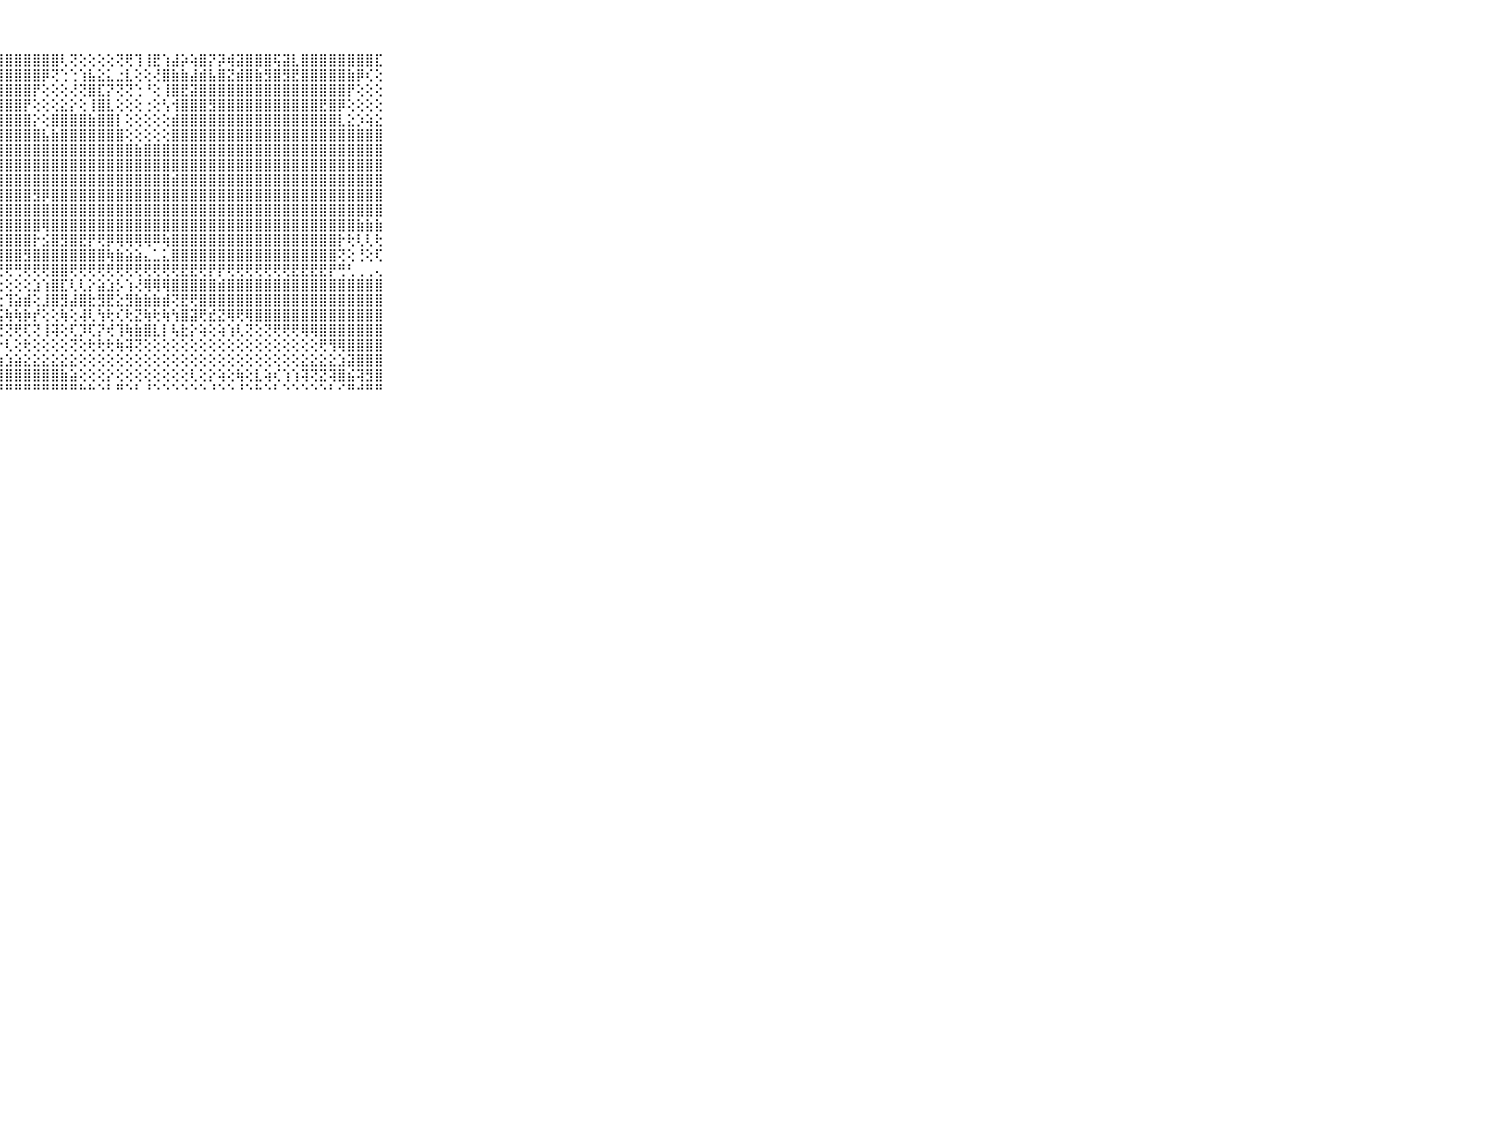

⠀⠀⠀⠀⠀⠀⠀⠀⠀⠀⠀⢸⣿⣿⣿⣿⣿⣿⣿⣿⣿⣿⣿⣿⣿⣿⣿⣿⣿⣿⣿⣿⣿⣿⢇⢝⢕⢕⢕⢕⢝⢟⢹⢸⣟⢱⣼⡵⢵⣿⡝⡽⢾⣽⣿⣿⣿⢯⣽⣇⣿⣿⣿⣿⣿⣿⣿⣿⣏⠀⠀⠀⠀⠀⠀⠀⠀⠀⠀⠀⠀
⠀⠀⠀⠀⠀⠀⠀⠀⠀⠀⠀⢸⣿⣿⣿⣿⣿⣿⣿⣿⣿⣿⣿⣿⣿⣿⣿⣿⣿⣿⣿⣿⡿⢝⢑⢑⢱⣧⣕⣅⣐⣇⢕⢕⢜⣿⣷⣷⣼⣾⣧⣿⣝⣾⣿⣷⣻⣿⣻⣟⣿⣿⣿⣿⣿⣷⡿⢎⢕⠀⠀⠀⠀⠀⠀⠀⠀⠀⠀⠀⠀
⠀⠀⠀⠀⠀⠀⠀⠀⠀⠀⠀⢸⣿⣿⣿⣿⣿⣿⣿⣿⣿⣿⣿⣿⣿⣿⣿⣿⣿⣿⣿⡟⢕⢕⢕⢜⢝⣿⣏⡝⢝⢝⢑⠘⢕⢸⣿⣟⣽⣿⣿⣿⣿⣿⣿⣿⣿⣿⣿⣿⣿⣿⣿⣿⣿⡟⢕⢕⢕⠀⠀⠀⠀⠀⠀⠀⠀⠀⠀⠀⠀
⠀⠀⠀⠀⠀⠀⠀⠀⠀⠀⠀⢸⣿⣿⣿⣿⣿⣿⣿⣿⣿⣿⣿⣿⣿⣿⣿⣿⣿⣿⡟⢕⢕⢕⣕⡕⢕⢸⣿⣇⢕⢕⢕⢐⢕⢣⢺⣿⣿⣿⣻⣿⣿⣿⣿⣿⣿⣿⣿⣿⣿⣿⣟⣿⡿⢕⢕⢕⢕⠀⠀⠀⠀⠀⠀⠀⠀⠀⠀⠀⠀
⠀⠀⠀⠀⠀⠀⠀⠀⠀⠀⠀⢸⣿⣿⣿⣿⣿⣿⣿⣿⣿⣿⣿⣿⣿⣿⣿⣿⣿⣿⣿⡕⢕⣿⣿⣿⣿⣷⣿⣿⡇⢕⢕⢕⢕⢕⣾⣿⣿⣿⣿⣿⣿⣿⣿⣿⣿⣿⣿⣿⣿⣿⣿⣿⣇⣕⡱⢵⣕⠀⠀⠀⠀⠀⠀⠀⠀⠀⠀⠀⠀
⠀⠀⠀⠀⠀⠀⠀⠀⠀⠀⠀⢸⣿⣿⣿⣿⣿⣿⣿⣿⣿⣿⣿⣿⣿⣿⣿⣿⣿⣿⣿⣿⣧⣷⣿⣿⣿⣿⣿⣿⣿⢕⢕⢕⢕⢕⣿⣿⣿⣿⣿⣿⣿⣿⣿⣿⣿⣿⣿⣿⣿⣿⣿⣿⣿⣿⣿⣿⣿⠀⠀⠀⠀⠀⠀⠀⠀⠀⠀⠀⠀
⠀⠀⠀⠀⠀⠀⠀⠀⠀⠀⠀⢸⣿⣿⣿⣿⣿⣿⣿⣿⣿⣿⣿⣿⣿⣿⣿⣿⣿⣿⣿⣿⣿⣿⣿⣿⣿⣿⣿⣿⣿⣿⣷⣿⣿⣿⣿⣿⣿⣿⣿⣿⣿⣿⣿⣿⣿⣿⣿⣿⣿⣿⣿⣿⣿⣿⣿⣿⣿⠀⠀⠀⠀⠀⠀⠀⠀⠀⠀⠀⠀
⠀⠀⠀⠀⠀⠀⠀⠀⠀⠀⠀⢸⣿⣿⣿⣿⣿⣿⣿⣿⣿⣿⣿⣿⣿⣿⣿⣿⣿⣿⣿⣿⣿⣿⣿⣿⣿⣿⣿⣿⣿⣿⣿⣿⣿⣿⣿⣿⣿⣿⣿⣿⣿⣿⣿⣿⣿⣿⣿⣿⣿⣿⣿⣿⣿⣿⣿⣿⣿⠀⠀⠀⠀⠀⠀⠀⠀⠀⠀⠀⠀
⠀⠀⠀⠀⠀⠀⠀⠀⠀⠀⠀⢸⣿⣿⣿⣿⣿⣿⣿⣿⣿⣿⣿⣿⣿⣿⣿⣿⣿⣿⣿⣿⣿⣿⣿⣿⣿⣿⣿⣿⣿⣿⣿⣿⣿⣿⣾⣿⣿⣿⣿⣿⣿⣿⣿⣿⣿⣿⣿⣿⣿⣿⣿⣿⣿⣿⣿⣿⣿⠀⠀⠀⠀⠀⠀⠀⠀⠀⠀⠀⠀
⠀⠀⠀⠀⠀⠀⠀⠀⠀⠀⠀⢸⣿⣿⣿⣿⣿⣿⣿⣿⣿⣿⣿⣿⣿⣿⣿⣿⣿⣿⣿⣻⡿⣿⣿⣿⣿⣿⣿⣿⣿⣿⣿⣿⣿⣿⣿⣿⣿⣿⣿⣿⣿⣿⣿⣿⣿⣿⣿⣿⣿⣿⣿⣿⣿⣿⣿⣿⣿⠀⠀⠀⠀⠀⠀⠀⠀⠀⠀⠀⠀
⠀⠀⠀⠀⠀⠀⠀⠀⠀⠀⠀⢸⣿⣿⣿⣿⣿⣿⣿⣿⣿⣿⣿⣿⣿⣿⣿⣿⣿⣿⣿⣿⣿⣿⣿⣿⣿⣿⣿⣿⣿⣿⣿⣿⣿⣿⣿⣿⣿⣿⣿⣿⣿⣿⣿⣿⣿⣿⣿⣿⣿⣿⣿⣿⣿⣿⣿⣿⣿⠀⠀⠀⠀⠀⠀⠀⠀⠀⠀⠀⠀
⠀⠀⠀⠀⠀⠀⠀⠀⠀⠀⠀⢸⣿⣿⣿⣿⣿⣿⣿⣿⣿⣿⣿⣿⣿⣿⣿⣿⣿⣿⣿⣿⢿⣿⣿⣿⣿⣿⣿⣿⣿⣿⣿⣿⣿⣿⣿⣿⣿⣿⣿⣿⣿⣿⣿⣿⣿⣿⣿⣿⣿⣿⣿⣿⣿⣿⣷⣷⣷⠀⠀⠀⠀⠀⠀⠀⠀⠀⠀⠀⠀
⠀⠀⠀⠀⠀⠀⠀⠀⠀⠀⠀⠸⢿⣿⣿⣿⣿⣿⣿⣿⣿⣿⣿⣿⣿⣿⣿⣿⣿⣿⣿⡗⣪⣿⣻⣿⣟⡟⢟⡿⢿⢿⢿⢿⠿⢷⣿⣿⣿⣿⣿⣿⣿⣿⣿⣿⣿⣿⣿⣿⣿⣿⣿⣿⡗⢗⢇⢇⢗⠀⠀⠀⠀⠀⠀⠀⠀⠀⠀⠀⠀
⠀⠀⠀⠀⠀⠀⠀⠀⠀⠀⠀⢁⣜⣿⣿⣿⢿⣿⣿⣿⣿⣿⣿⣿⣿⣿⣿⣿⣿⣿⣻⣿⣿⣿⣿⣿⣿⣿⣿⢷⣷⣵⣵⣄⣁⣅⣿⣿⣿⣿⣿⣿⣿⣿⣿⣿⣿⣿⣿⣿⣿⣿⣿⣿⢝⢕⢘⢕⢏⠀⠀⠀⠀⠀⠀⠀⠀⠀⠀⠀⠀
⠀⠀⠀⠀⠀⠀⠀⠀⠀⠀⠀⢈⡅⢅⢅⢘⢕⢍⢍⢜⢟⢝⢝⢏⢝⢝⢟⢟⢟⢛⢟⢟⢟⣿⣿⢟⢟⢟⢟⢟⢟⢟⢟⢟⢟⢟⢟⣟⣟⢟⡟⡟⢟⢟⢟⢟⢟⢟⢟⣟⣟⣟⣟⡟⢛⢃⢀⢀⢄⠀⠀⠀⠀⠀⠀⠀⠀⠀⠀⠀⠀
⠀⠀⠀⠀⠀⠀⠀⠀⠀⠀⠀⢕⢕⣗⡺⢕⢱⢕⢗⢇⣕⢕⢕⢱⢧⢕⢗⢗⢕⢕⢕⣱⢱⣿⣏⢇⢇⡕⣵⣱⡣⢱⢜⢿⢿⢿⣿⣿⣿⣿⣿⣾⣿⣿⣿⣿⣿⣿⣿⣿⣿⣿⣿⣿⣿⣿⣿⣿⣿⠀⠀⠀⠀⠀⠀⠀⠀⠀⠀⠀⠀
⠀⠀⠀⠀⠀⠀⠀⠀⠀⠀⠀⢕⣽⣿⣿⣿⣽⣵⣿⣷⣵⣵⣮⢵⣟⣿⢿⢕⢹⣵⣾⢕⣸⣿⣻⣼⣿⣗⣻⣟⣕⣻⣷⣷⣷⣾⢝⣟⢟⣿⣿⣿⣿⣿⣿⣿⣿⣿⣿⣿⣿⣿⣿⣿⣿⣿⣿⣿⣿⠀⠀⠀⠀⠀⠀⠀⠀⠀⠀⠀⠀
⠀⠀⠀⠀⠀⠀⠀⠀⠀⠀⠀⢸⢿⣿⣿⣿⣿⣿⣿⣿⣷⣿⣷⣷⣿⣿⡾⢯⢷⢷⡷⡞⢕⢕⢷⢕⢼⢇⢳⢗⢎⢗⣝⢷⢗⢷⢳⣿⣽⢟⣞⣝⢿⢟⢿⣿⣿⣿⣿⣿⣿⣿⣿⣿⣿⣿⣿⣿⣿⠀⠀⠀⠀⠀⠀⠀⠀⠀⠀⠀⠀
⠀⠀⠀⠀⠀⠀⠀⠀⠀⠀⠀⢔⢕⢟⣝⣿⢿⣿⣿⣿⣿⣿⣿⣿⣿⢿⣾⣝⢝⢟⢏⢝⢸⢽⢕⢏⡹⢏⡝⢞⢹⢷⣷⣿⣇⡇⢧⣗⡕⢵⢕⢵⢱⢇⢝⢕⢝⢟⢟⢟⢿⢿⣿⣿⣿⣿⣿⣿⣿⠀⠀⠀⠀⠀⠀⠀⠀⠀⠀⠀⠀
⠀⠀⠀⠀⠀⠀⠀⠀⠀⠀⠀⠕⢽⣿⣱⡵⢯⢕⢫⢽⢿⣿⣿⣿⣿⣻⣟⡗⢇⢕⢗⢕⢕⢕⢕⢝⢕⢗⢗⢗⢷⢽⢝⢕⢕⢕⢕⢕⢕⢕⢕⢕⢕⢕⢕⢕⢕⢕⢕⢕⢕⢕⢟⢻⢿⣿⣿⣿⣿⠀⠀⠀⠀⠀⠀⠀⠀⠀⠀⠀⠀
⠀⠀⠀⠀⠀⠀⠀⠀⠀⠀⠀⢀⢕⢕⢕⢝⢕⢕⢕⢕⢕⢕⢻⣿⣿⣿⣵⣵⣱⣵⣕⣕⣕⣕⣕⣕⢕⢕⢕⢕⢕⢕⢕⢕⢕⢕⢕⢕⢕⢕⢕⢕⢕⢕⢕⢕⢕⢕⢕⢕⣕⣕⣕⣕⣱⣽⣿⣿⣿⠀⠀⠀⠀⠀⠀⠀⠀⠀⠀⠀⠀
⠀⠀⠀⠀⠀⠀⠀⠀⠀⠀⠀⠀⢕⢕⢕⢕⢕⢕⢕⢕⢕⢕⢕⢜⢻⣿⣿⣿⣿⣿⣿⣿⣿⣿⣷⣵⢕⢕⢕⡕⢕⢕⢕⢕⢕⢕⢕⢕⢇⢕⡕⢵⢕⢷⢕⣇⢵⢎⢱⢱⢽⢝⣝⢽⣿⣮⢽⣻⣿⠀⠀⠀⠀⠀⠀⠀⠀⠀⠀⠀⠀
⠀⠀⠀⠀⠀⠀⠀⠀⠀⠀⠀⠀⠑⠑⠑⠑⠑⠑⠑⠑⠑⠑⠑⠑⠑⠙⠛⠛⠛⠛⠛⠛⠛⠛⠛⠛⠓⠓⠑⠃⠛⠑⠃⠘⠑⠑⠑⠑⠑⠑⠘⠑⠑⠘⠑⠓⠑⠃⠑⠑⠑⠑⠑⠃⠊⠛⠚⠛⠛⠀⠀⠀⠀⠀⠀⠀⠀⠀⠀⠀⠀